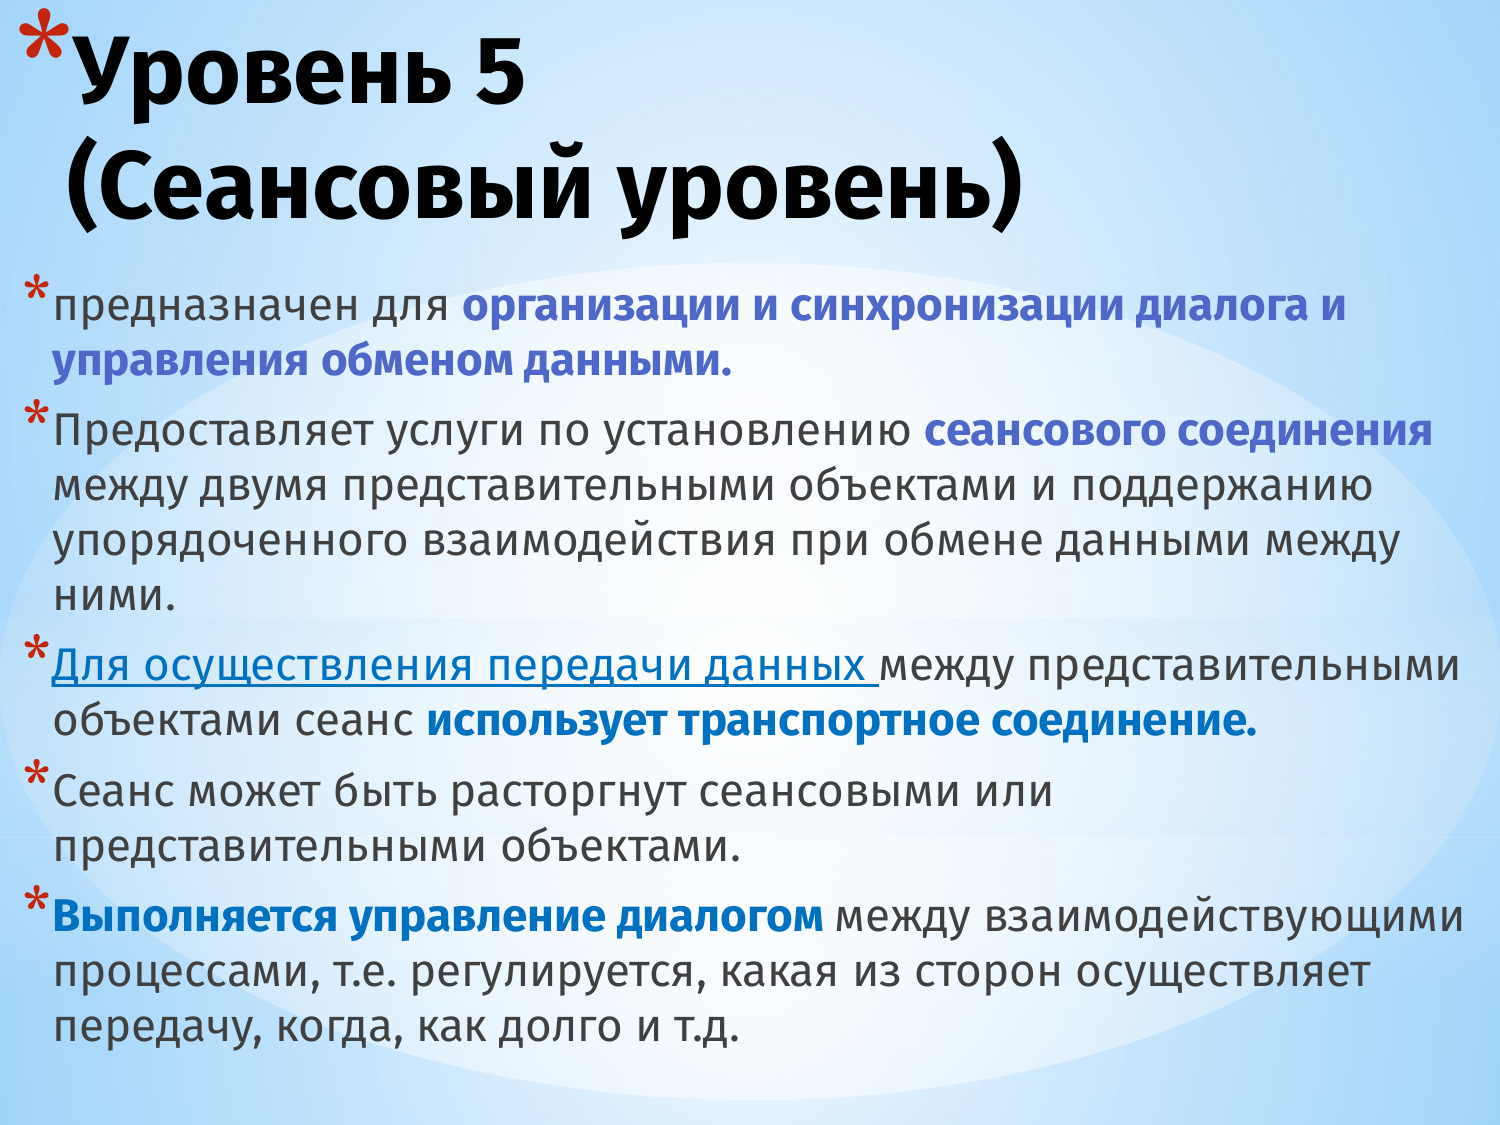

# Уровень 5 (Сеансовый уровень)
предназначен для организации и синхронизации диалога и управления обменом данными.
Предоставляет услуги по установлению сеансового соединения между двумя представительными объектами и поддержанию упорядоченного взаимодействия при обмене данными между ними.
Для осуществления передачи данных между представительными объектами сеанс использует транспортное соединение.
Сеанс может быть расторгнут сеансовыми или представительными объектами.
Выполняется управление диалогом между взаимодействующими процессами, т.е. регулируется, какая из сторон осуществляет передачу, когда, как долго и т.д.